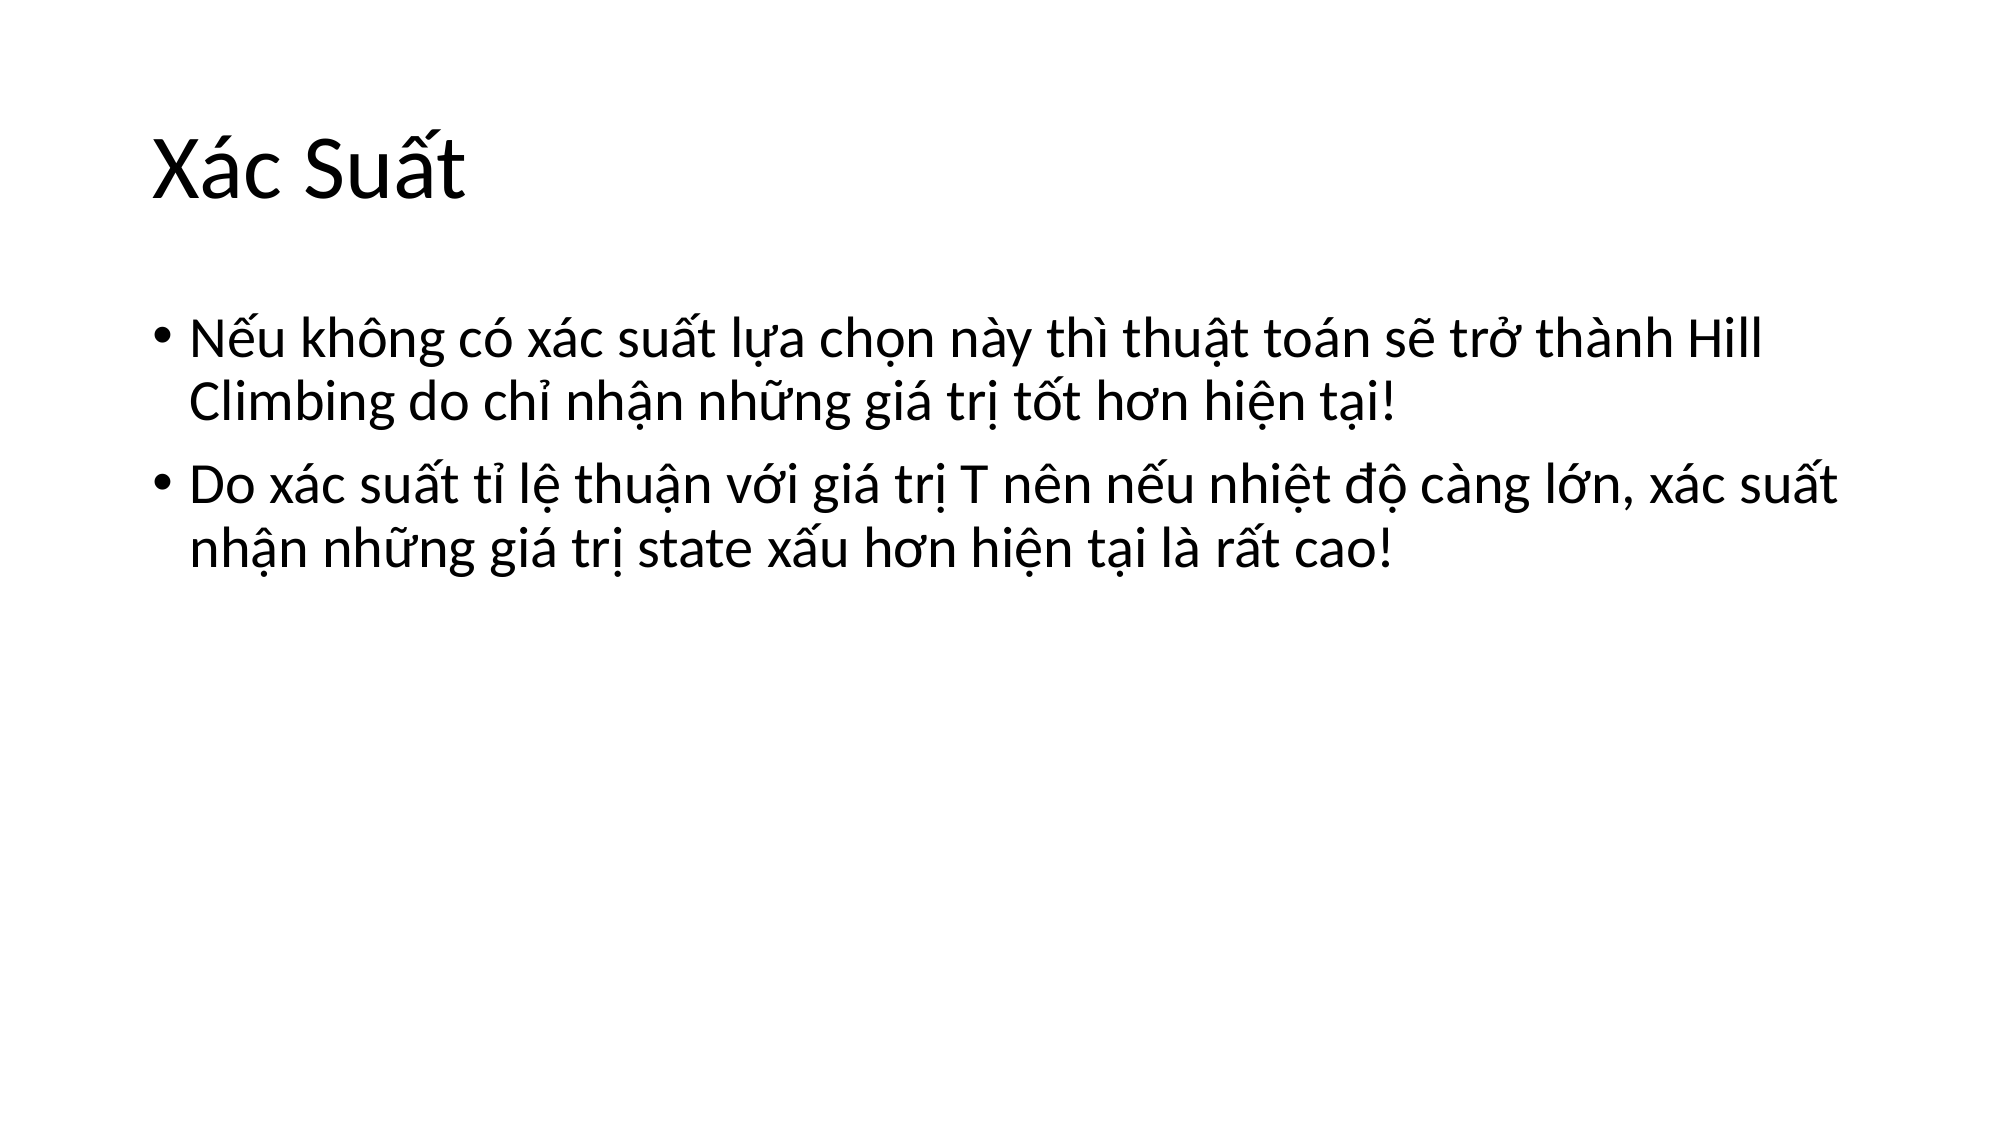

# Xác Suất
Nếu không có xác suất lựa chọn này thì thuật toán sẽ trở thành Hill Climbing do chỉ nhận những giá trị tốt hơn hiện tại!
Do xác suất tỉ lệ thuận với giá trị T nên nếu nhiệt độ càng lớn, xác suất nhận những giá trị state xấu hơn hiện tại là rất cao!